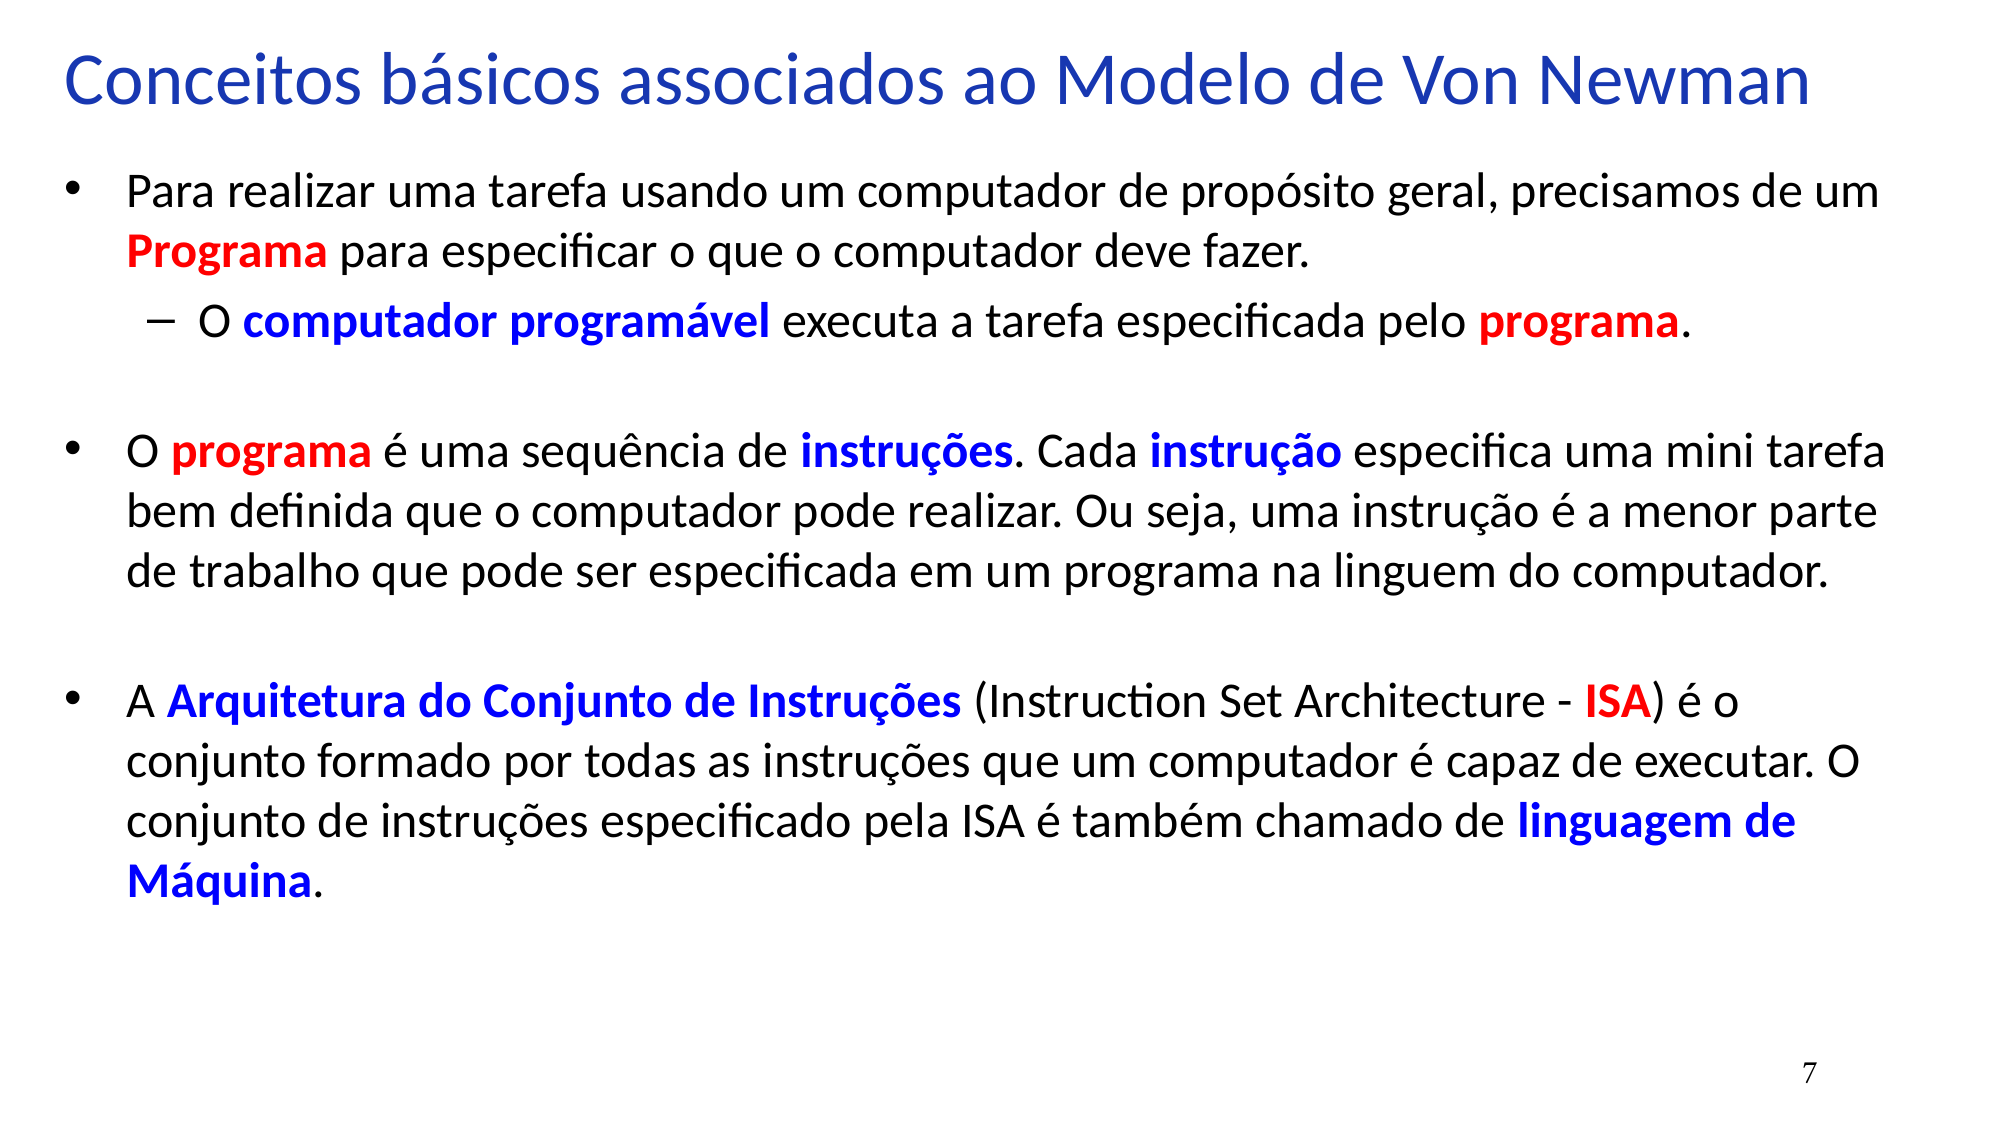

# Conceitos básicos associados ao Modelo de Von Newman
Para realizar uma tarefa usando um computador de propósito geral, precisamos de um Programa para especificar o que o computador deve fazer.
O computador programável executa a tarefa especificada pelo programa.

O programa é uma sequência de instruções. Cada instrução especifica uma mini tarefa bem definida que o computador pode realizar. Ou seja, uma instrução é a menor parte de trabalho que pode ser especificada em um programa na linguem do computador.

A Arquitetura do Conjunto de Instruções (Instruction Set Architecture - ISA) é o conjunto formado por todas as instruções que um computador é capaz de executar. O conjunto de instruções especificado pela ISA é também chamado de linguagem de Máquina.
7